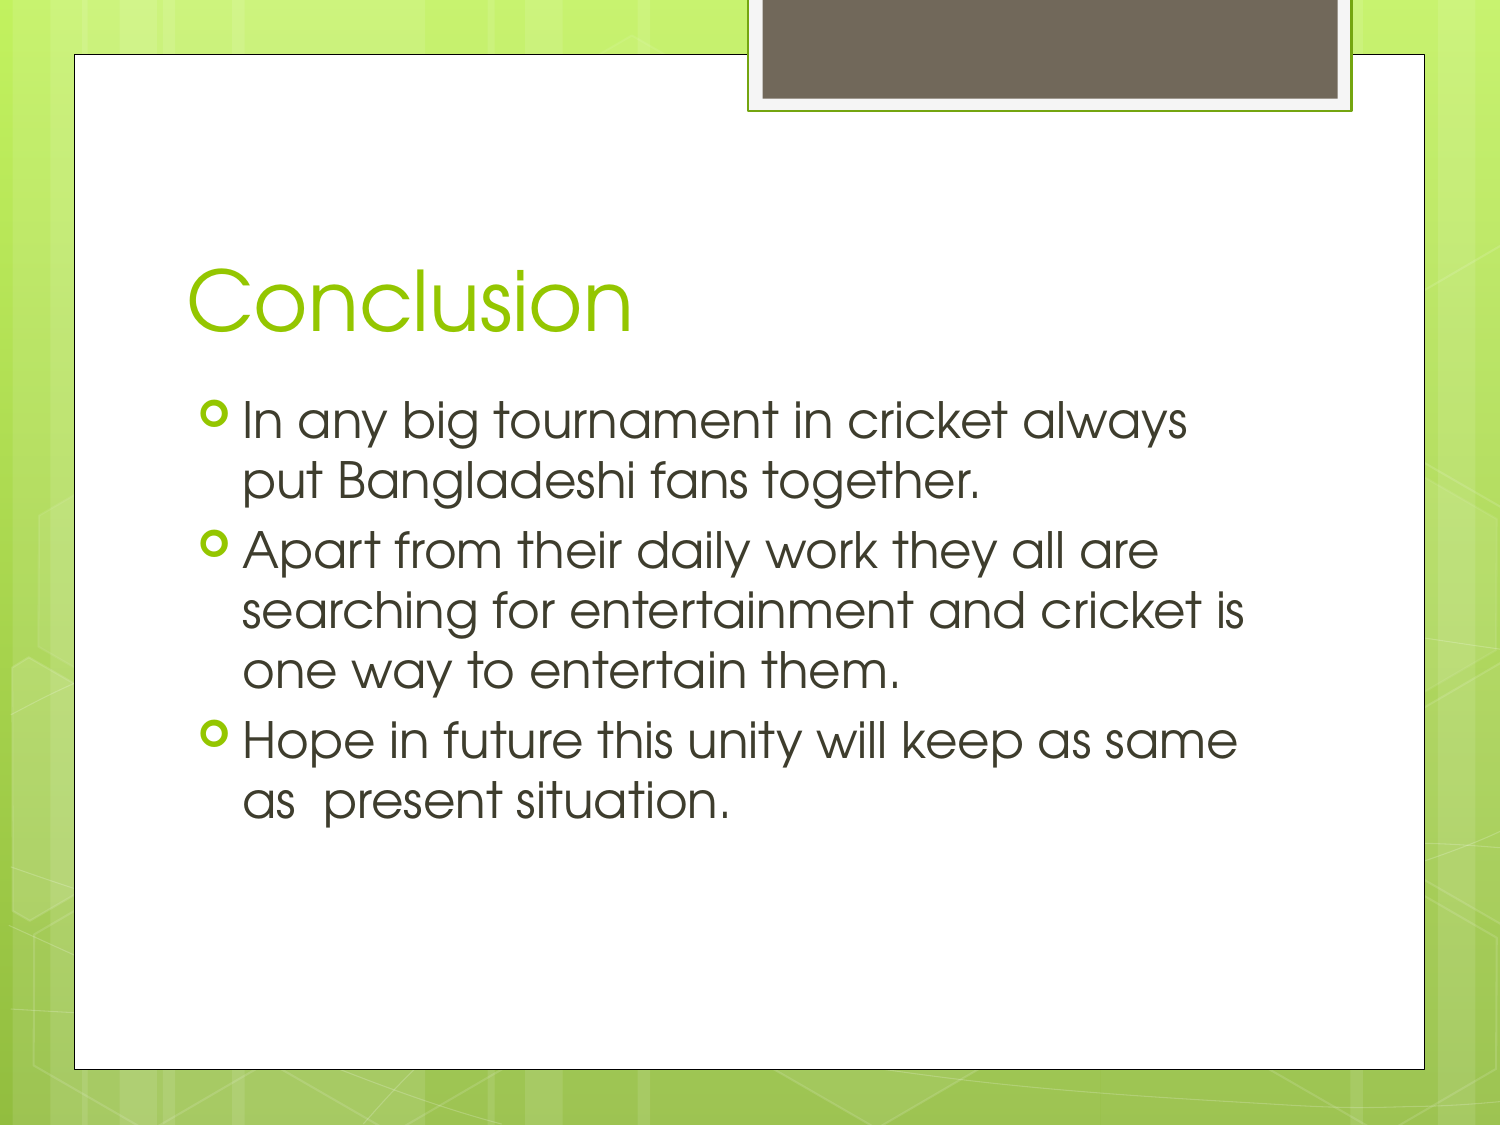

# Conclusion
In any big tournament in cricket always put Bangladeshi fans together.
Apart from their daily work they all are searching for entertainment and cricket is one way to entertain them.
Hope in future this unity will keep as same as  present situation.